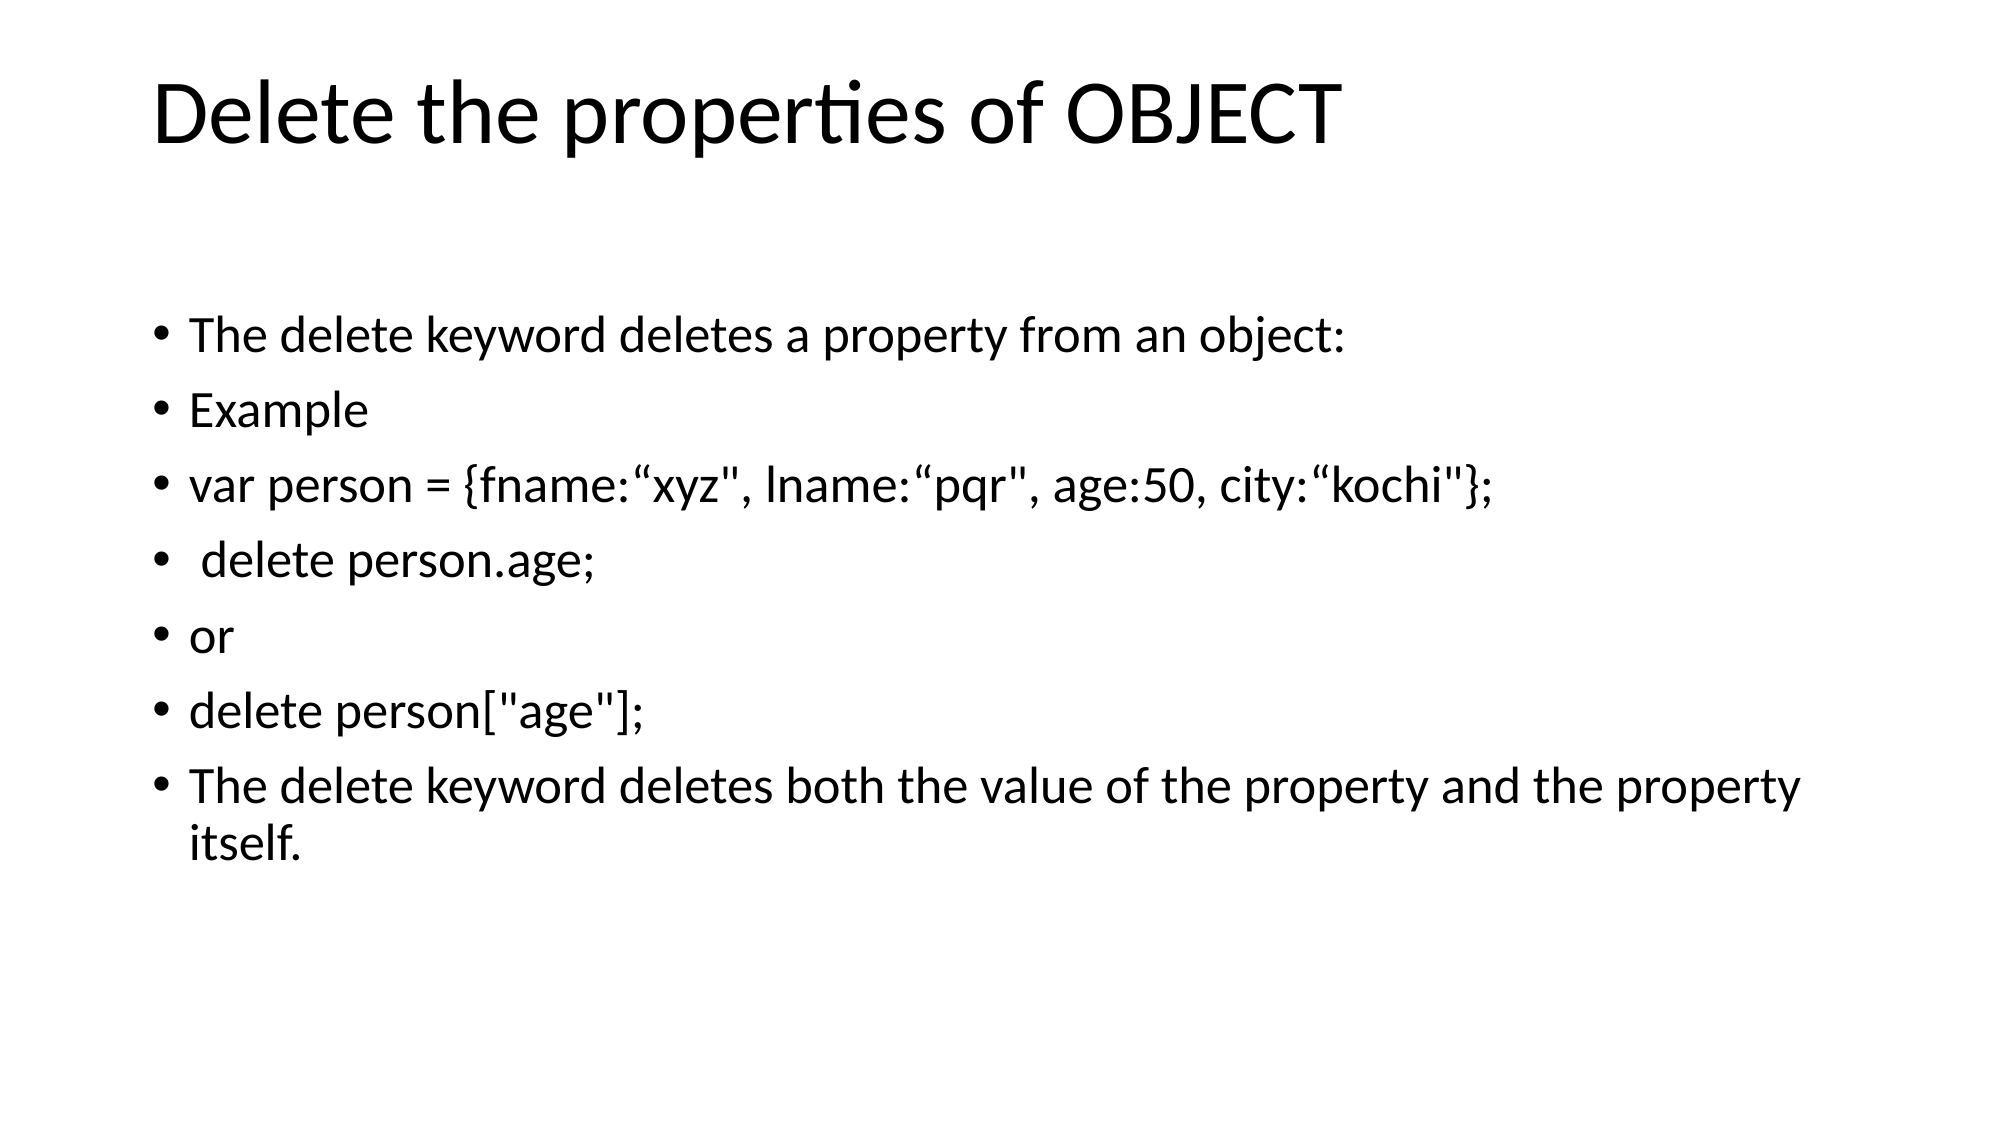

# Delete the properties of OBJECT
The delete keyword deletes a property from an object:
Example
var person = {fname:“xyz", lname:“pqr", age:50, city:“kochi"};
 delete person.age;
or
delete person["age"];
The delete keyword deletes both the value of the property and the property itself.